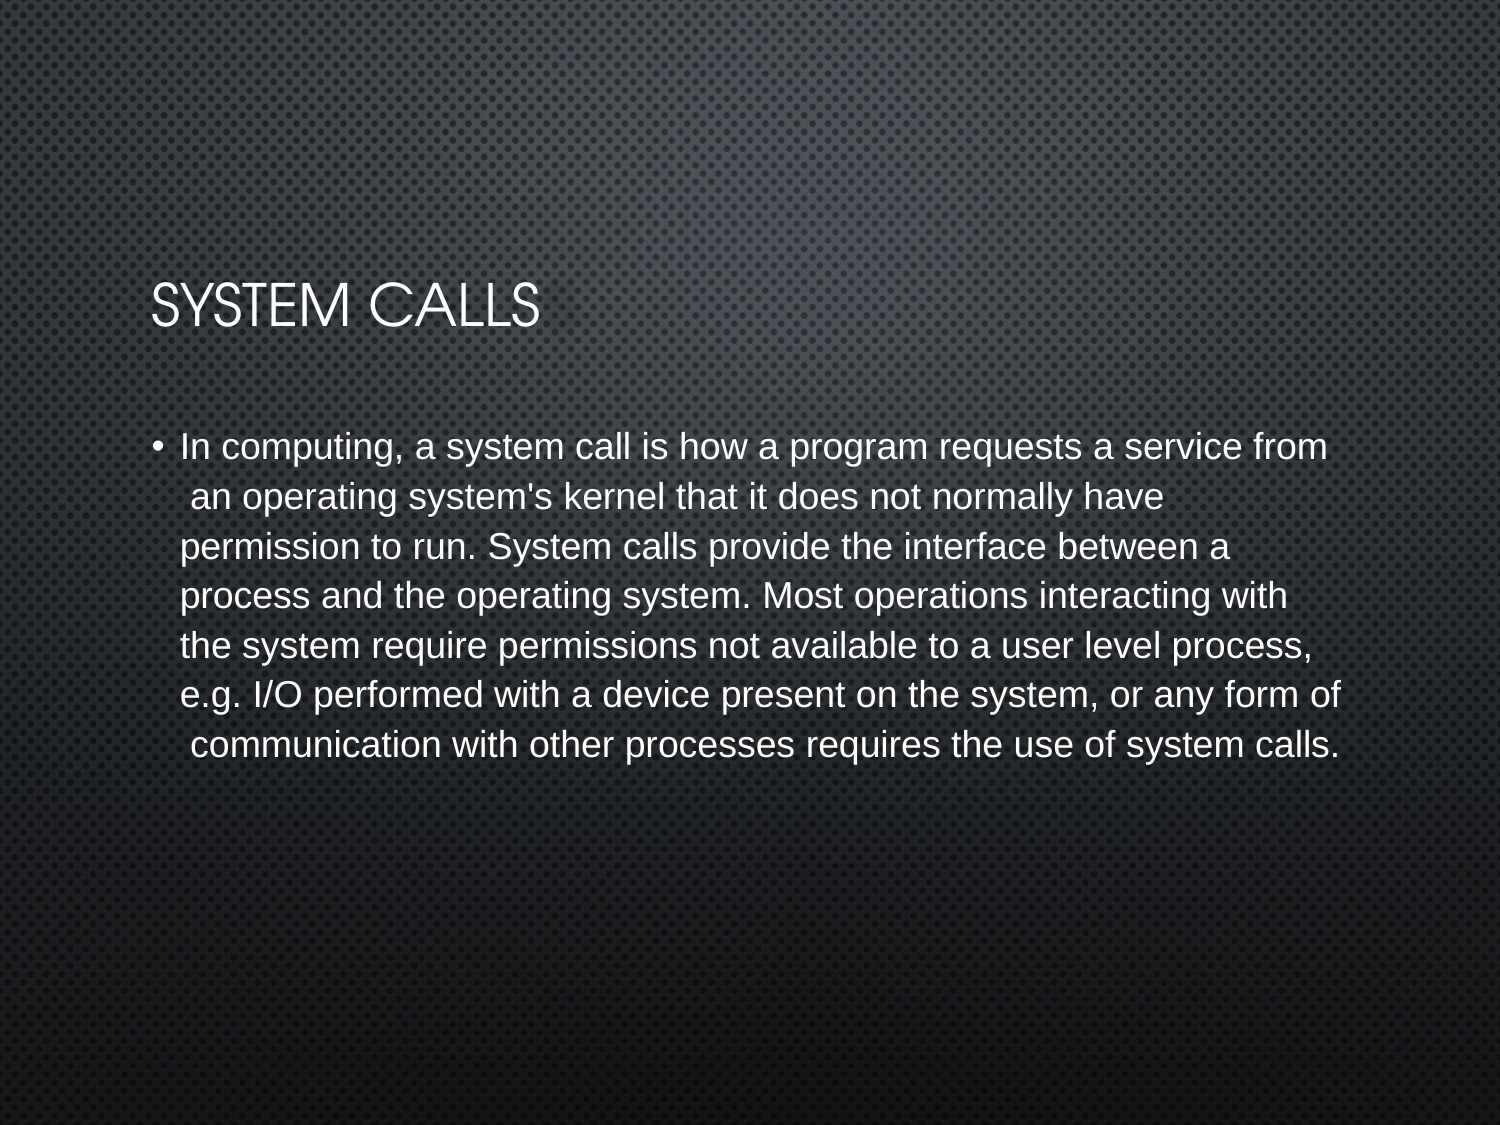

# SYSTEM CALLS
In computing, a system call is how a program requests a service from  an operating system's kernel that it does not normally have  permission to run. System calls provide the interface between a  process and the operating system. Most operations interacting with  the system require permissions not available to a user level process,
e.g. I/O performed with a device present on the system, or any form of  communication with other processes requires the use of system calls.